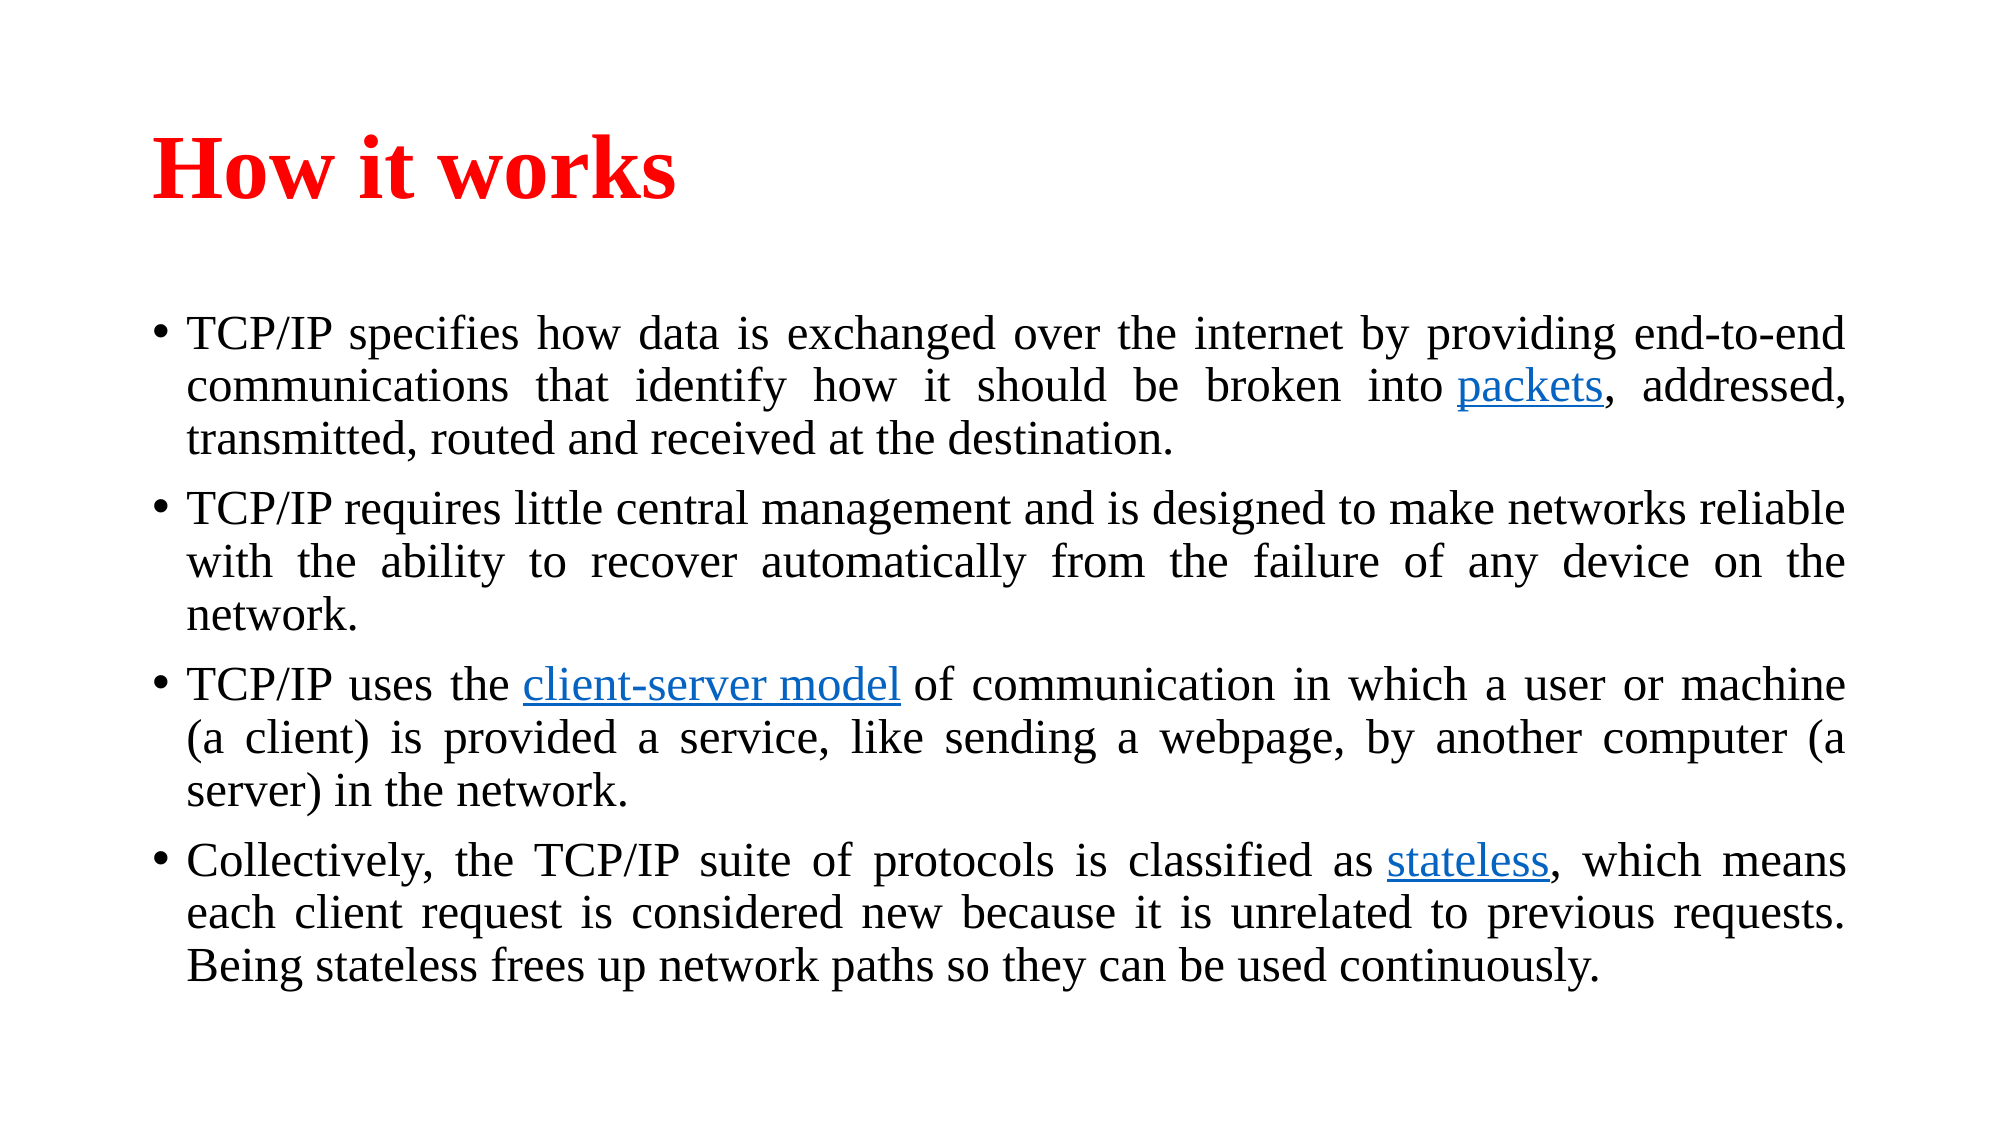

# How it works
TCP/IP specifies how data is exchanged over the internet by providing end-to-end communications that identify how it should be broken into packets, addressed, transmitted, routed and received at the destination.
TCP/IP requires little central management and is designed to make networks reliable with the ability to recover automatically from the failure of any device on the network.
TCP/IP uses the client-server model of communication in which a user or machine (a client) is provided a service, like sending a webpage, by another computer (a server) in the network.
Collectively, the TCP/IP suite of protocols is classified as stateless, which means each client request is considered new because it is unrelated to previous requests. Being stateless frees up network paths so they can be used continuously.